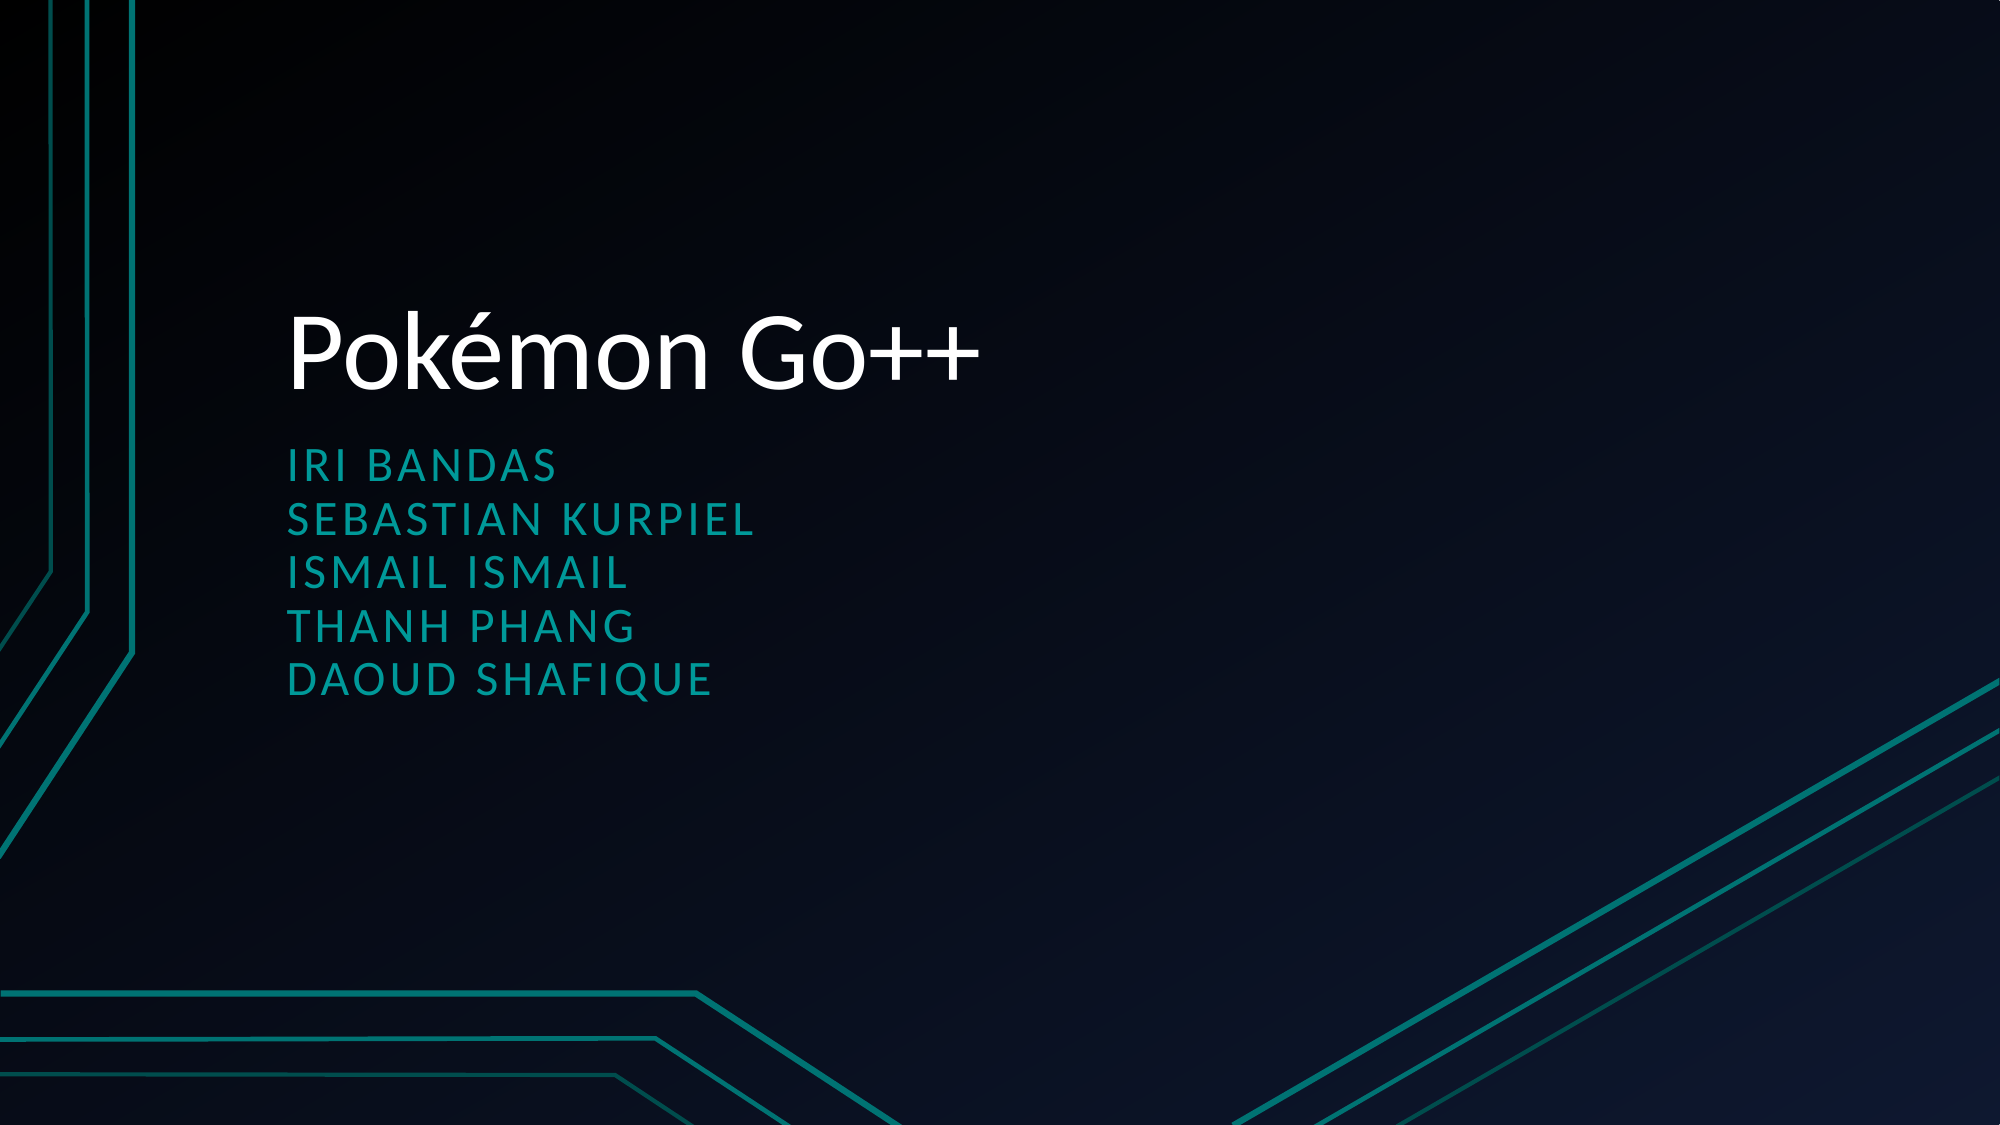

# Pokémon Go++
Iri Bandas
Sebastian Kurpiel
Ismail Ismail
Thanh phang
Daoud Shafique